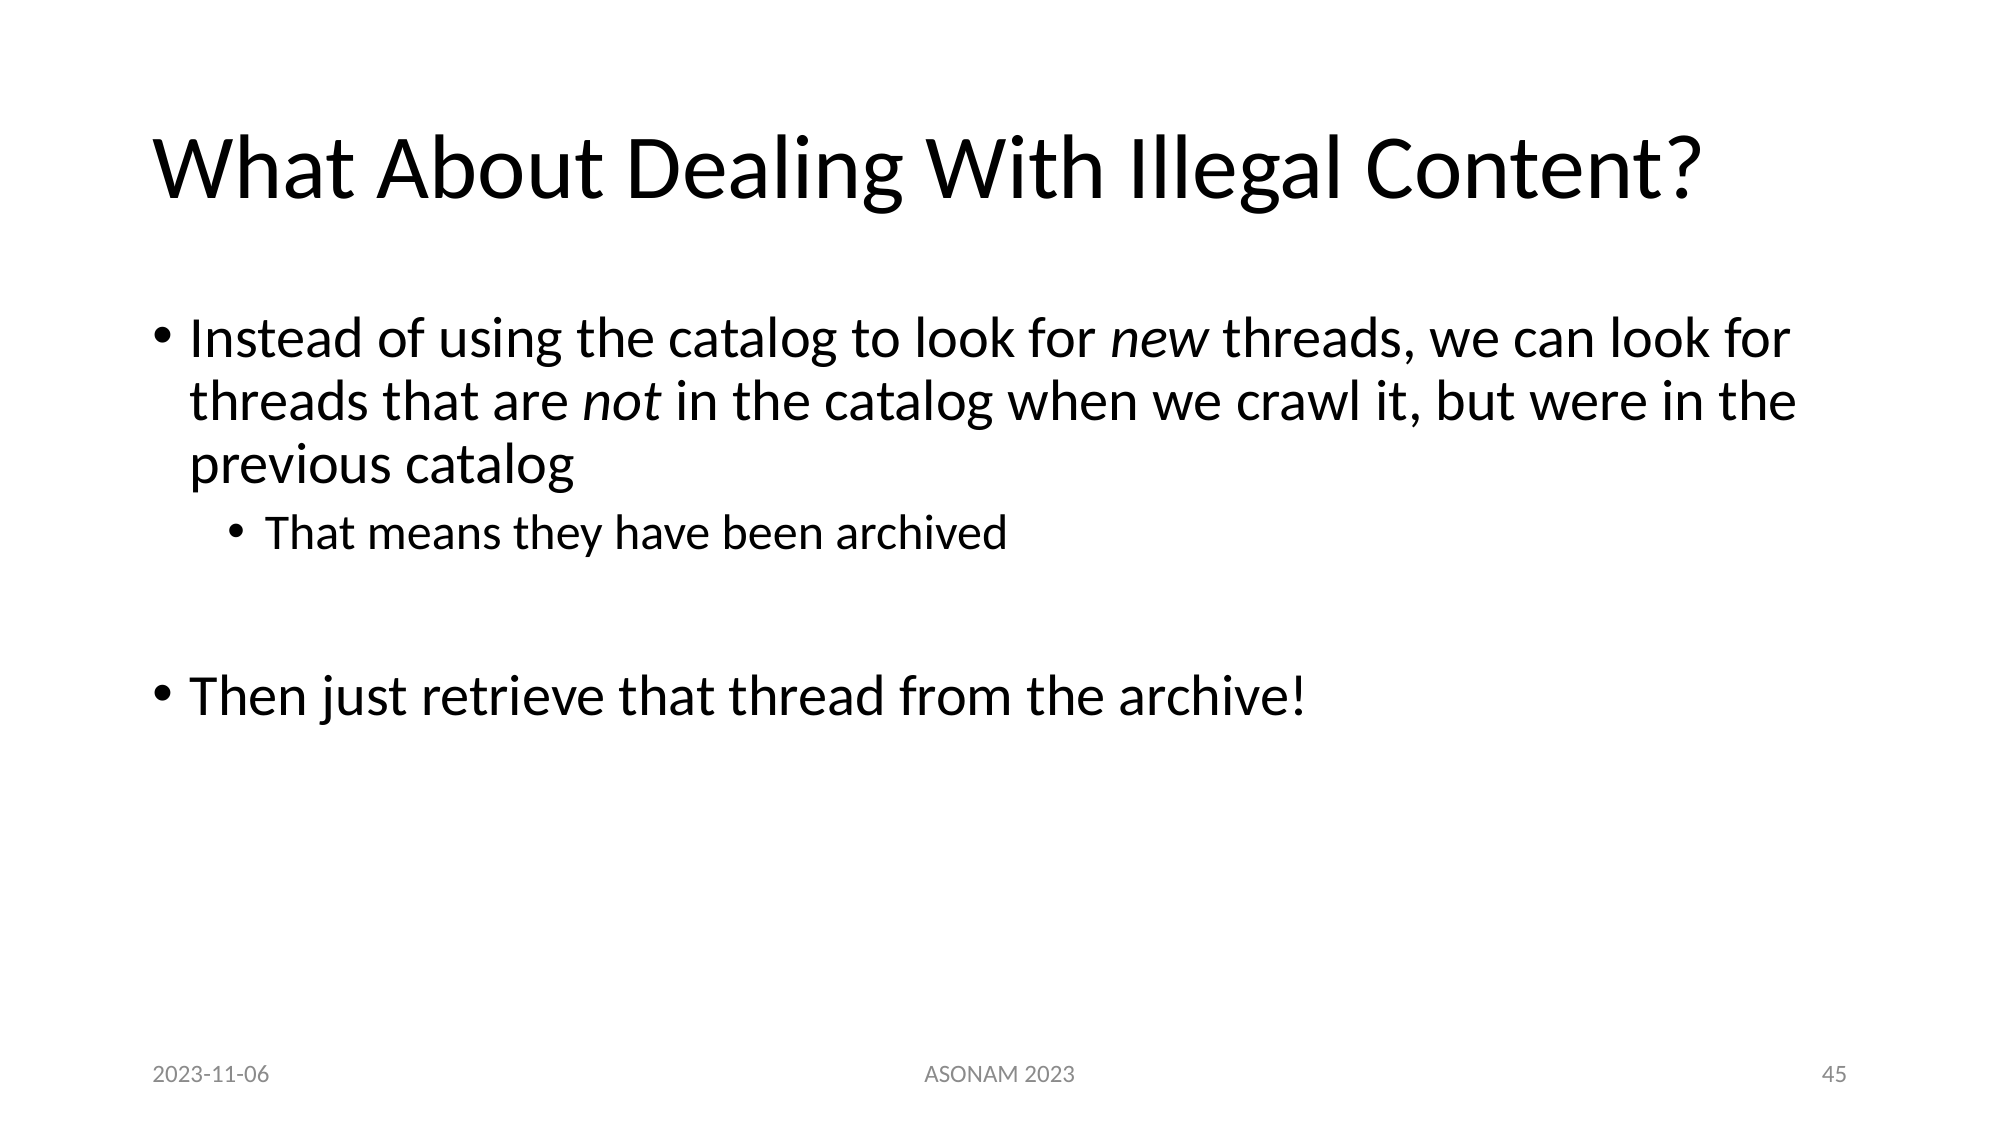

# What About Dealing With Illegal Content?
Instead of using the catalog to look for new threads, we can look for threads that are not in the catalog when we crawl it, but were in the previous catalog
That means they have been archived

Then just retrieve that thread from the archive!
2023-11-06
ASONAM 2023
45